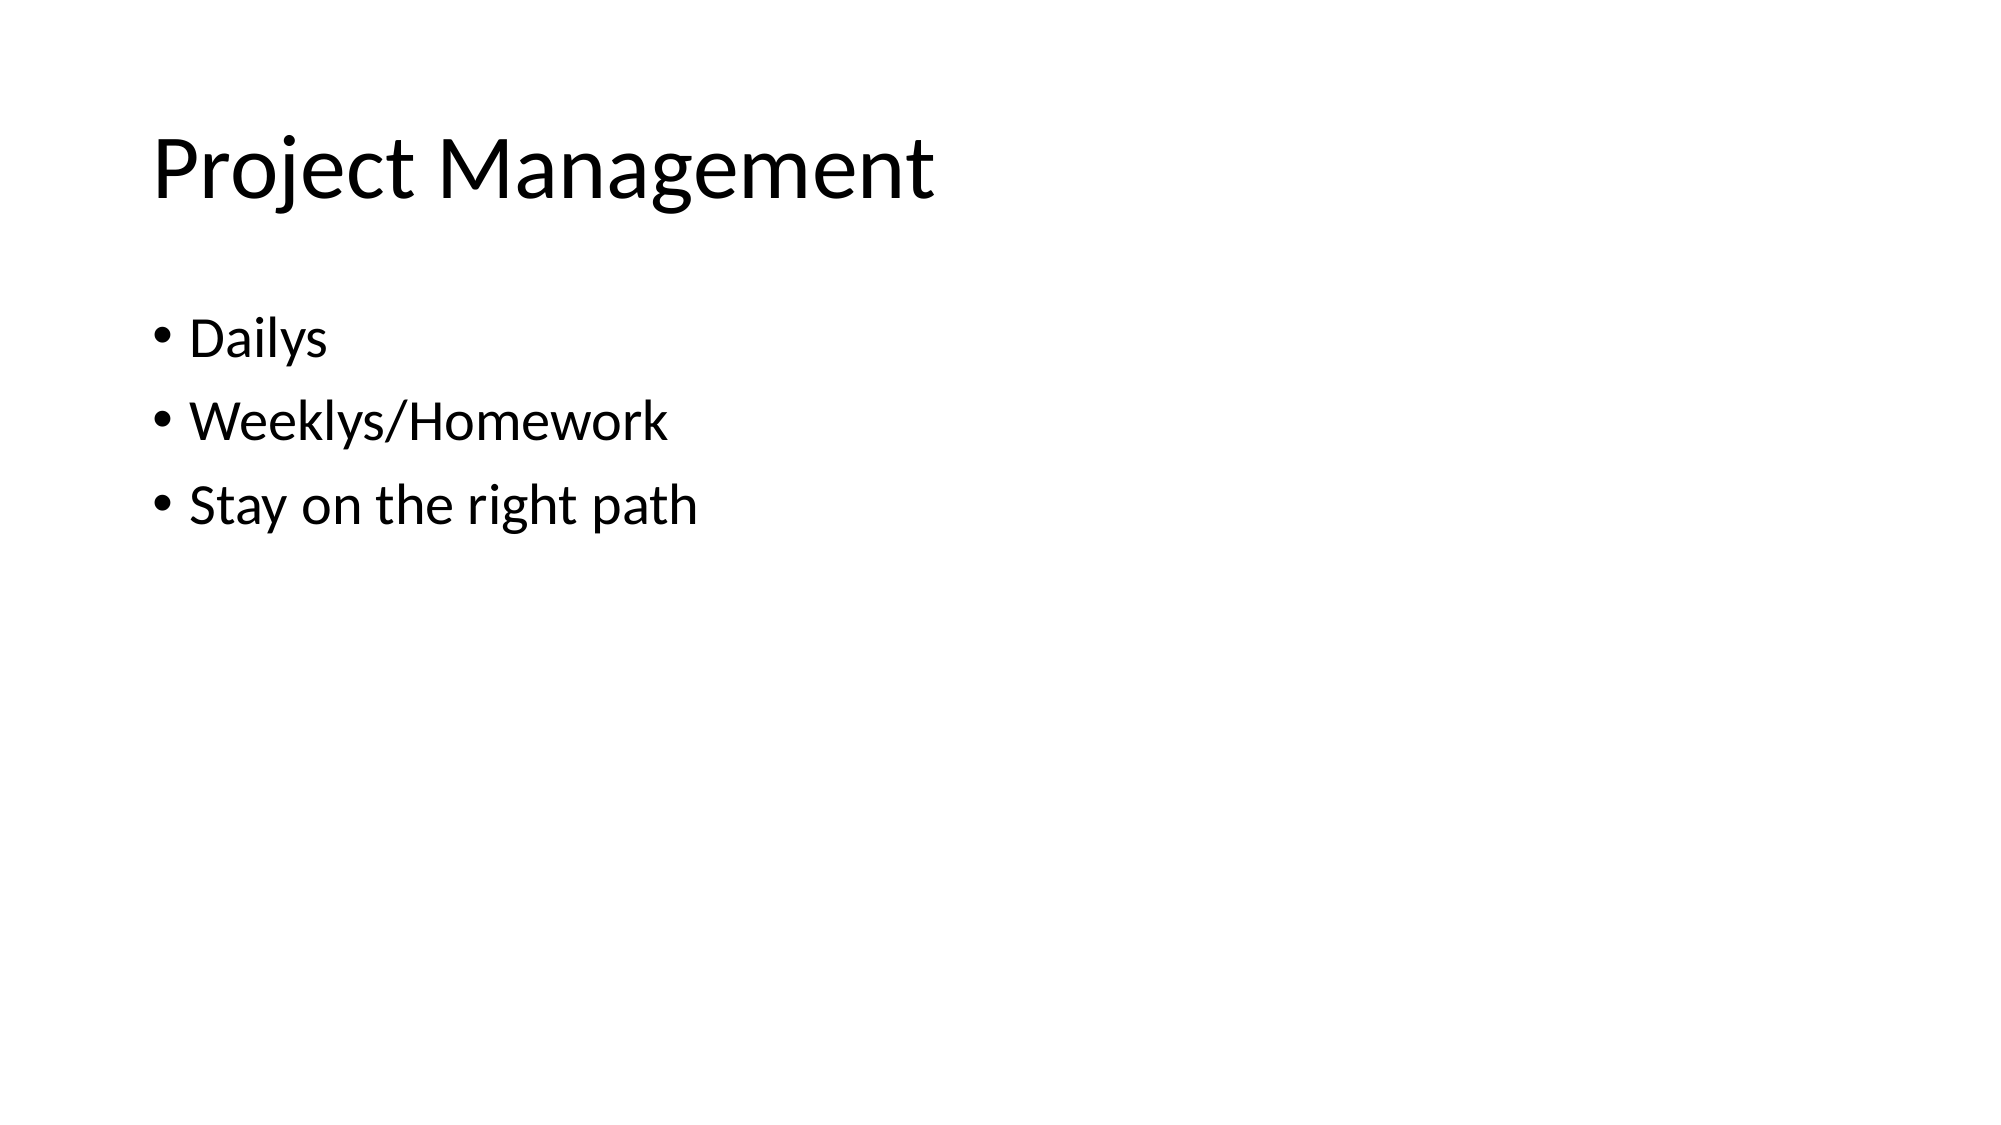

Project Management
Dailys
Weeklys/Homework
Stay on the right path